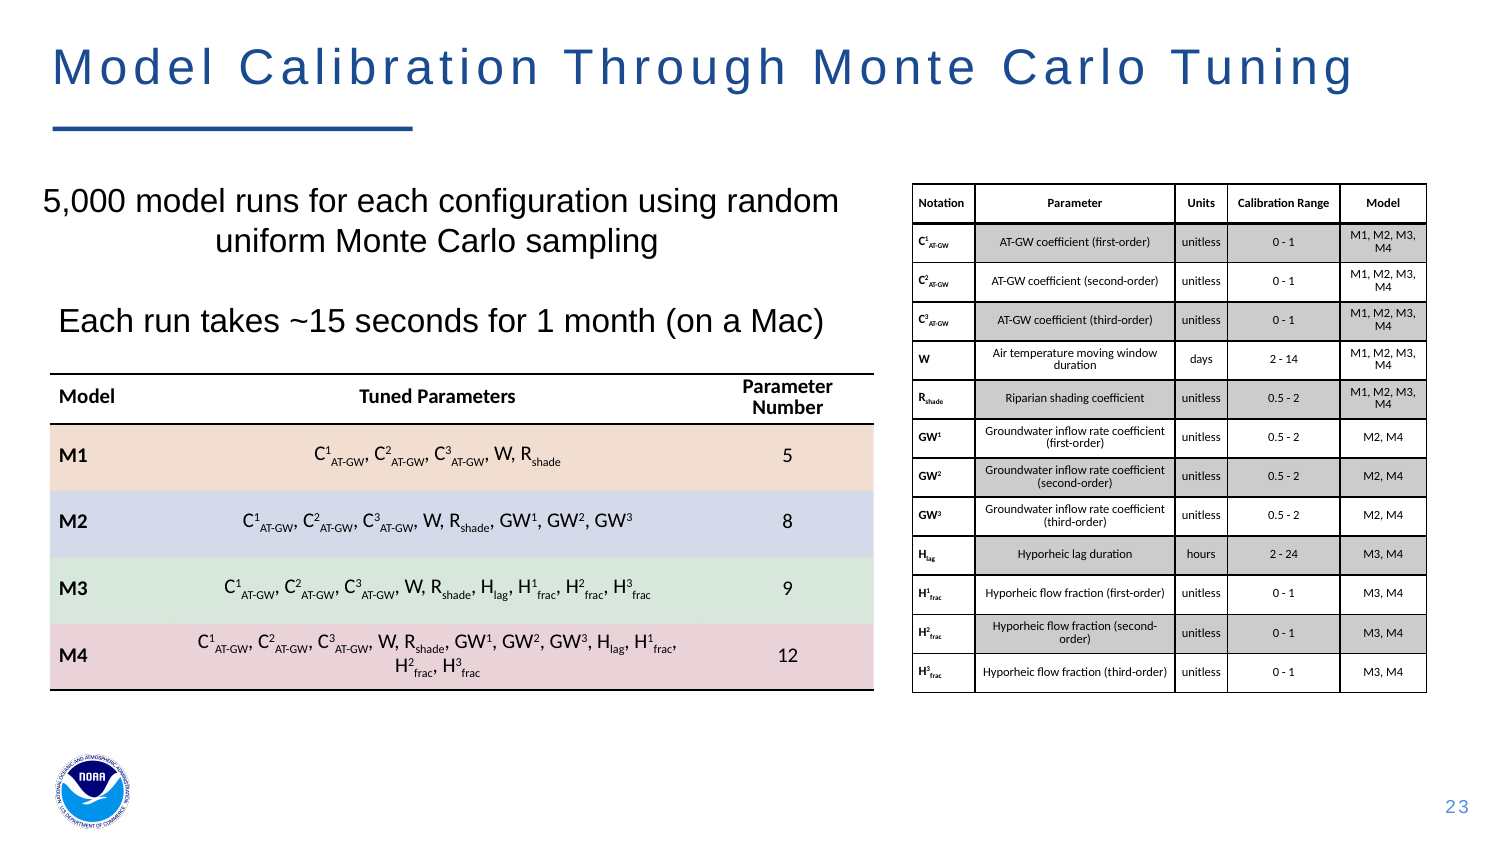

# Model Calibration Through Monte Carlo Tuning

5,000 model runs for each configuration using random uniform Monte Carlo sampling

Each run takes ~15 seconds for 1 month (on a Mac)
| Notation | Parameter | Units | Calibration Range | Model |
| --- | --- | --- | --- | --- |
| C1AT-GW | AT-GW coefficient (first-order) | unitless | 0 - 1 | M1, M2, M3, M4 |
| C2AT-GW | AT-GW coefficient (second-order) | unitless | 0 - 1 | M1, M2, M3, M4 |
| C3AT-GW | AT-GW coefficient (third-order) | unitless | 0 - 1 | M1, M2, M3, M4 |
| W | Air temperature moving window duration | days | 2 - 14 | M1, M2, M3, M4 |
| Rshade | Riparian shading coefficient | unitless | 0.5 - 2 | M1, M2, M3, M4 |
| GW1 | Groundwater inflow rate coefficient (first-order) | unitless | 0.5 - 2 | M2, M4 |
| GW2 | Groundwater inflow rate coefficient (second-order) | unitless | 0.5 - 2 | M2, M4 |
| GW3 | Groundwater inflow rate coefficient (third-order) | unitless | 0.5 - 2 | M2, M4 |
| Hlag | Hyporheic lag duration | hours | 2 - 24 | M3, M4 |
| H1frac | Hyporheic flow fraction (first-order) | unitless | 0 - 1 | M3, M4 |
| H2frac | Hyporheic flow fraction (second-order) | unitless | 0 - 1 | M3, M4 |
| H3frac | Hyporheic flow fraction (third-order) | unitless | 0 - 1 | M3, M4 |
| Model | Tuned Parameters | Parameter Number |
| --- | --- | --- |
| M1 | C1AT-GW, C2AT-GW, C3AT-GW, W, Rshade | 5 |
| M2 | C1AT-GW, C2AT-GW, C3AT-GW, W, Rshade, GW1, GW2, GW3 | 8 |
| M3 | C1AT-GW, C2AT-GW, C3AT-GW, W, Rshade, Hlag, H1frac, H2frac, H3frac | 9 |
| M4 | C1AT-GW, C2AT-GW, C3AT-GW, W, Rshade, GW1, GW2, GW3, Hlag, H1frac, H2frac, H3frac | 12 |
23